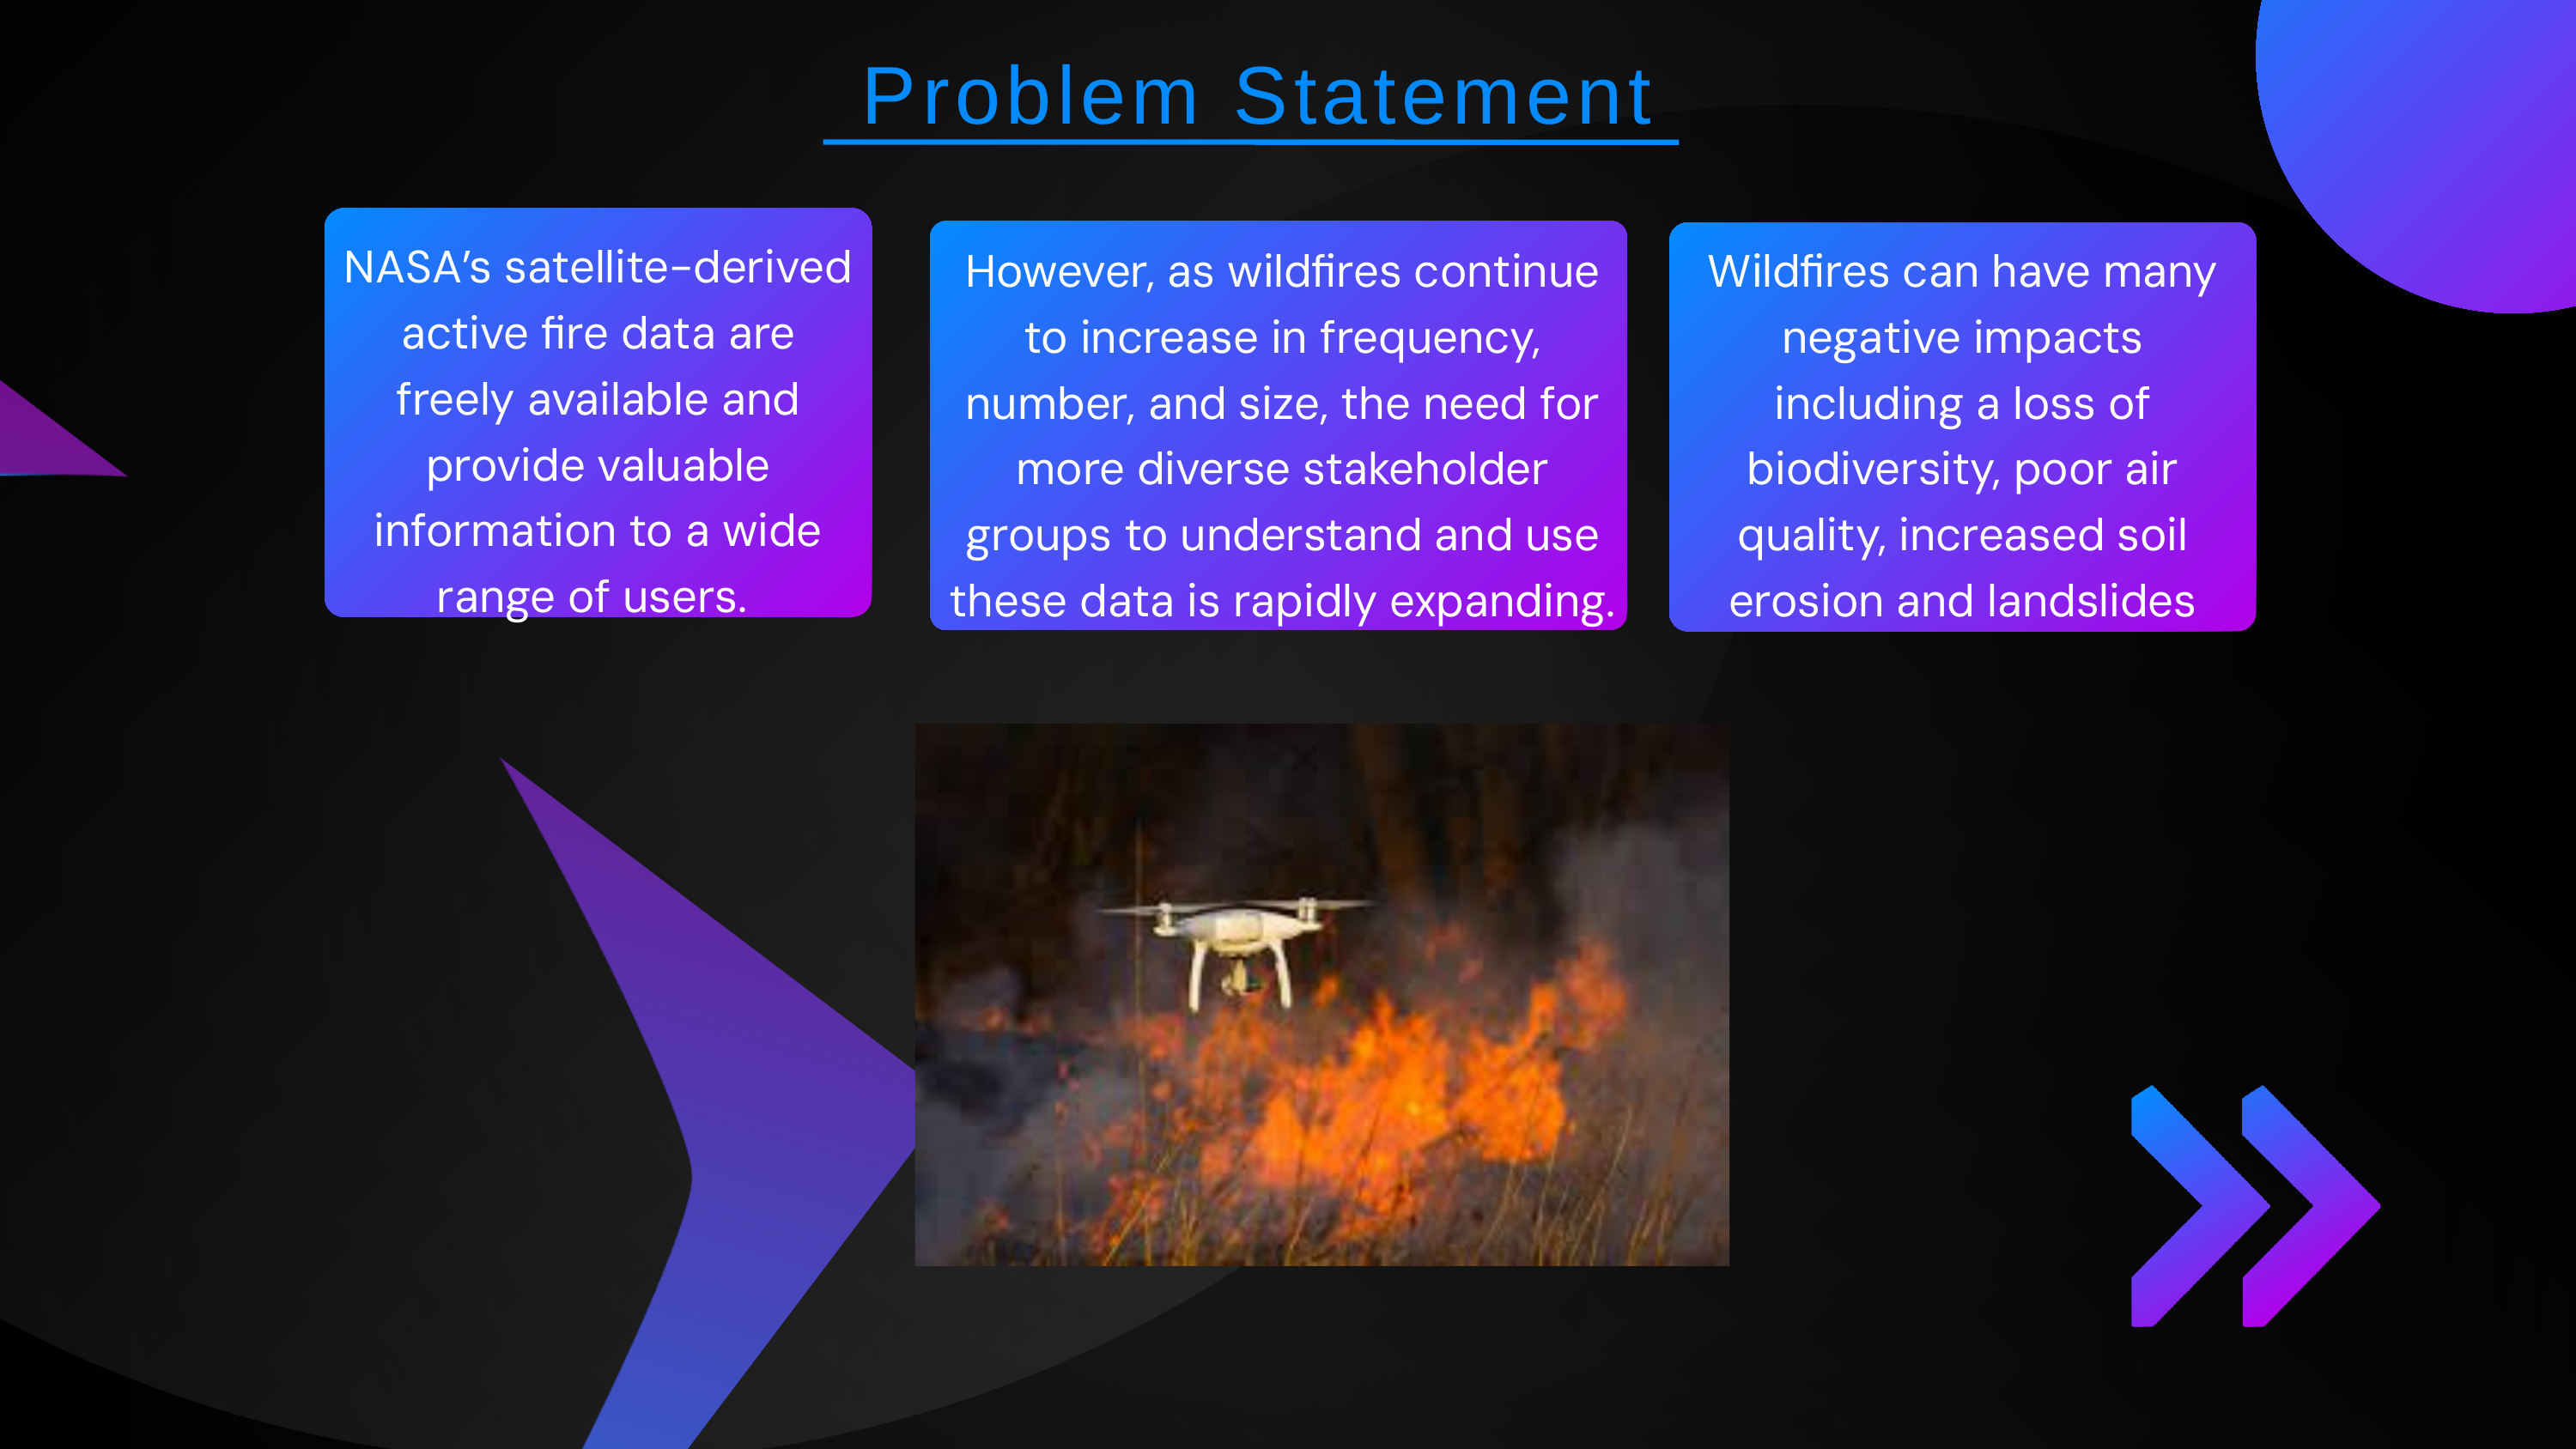

Problem Statement

NASA’s satellite-derived active fire data are freely available and provide valuable information to a wide range of users.
However, as wildfires continue to increase in frequency, number, and size, the need for more diverse stakeholder groups to understand and use these data is rapidly expanding.
Wildfires can have many negative impacts including a loss of biodiversity, poor air quality, increased soil erosion and landslides